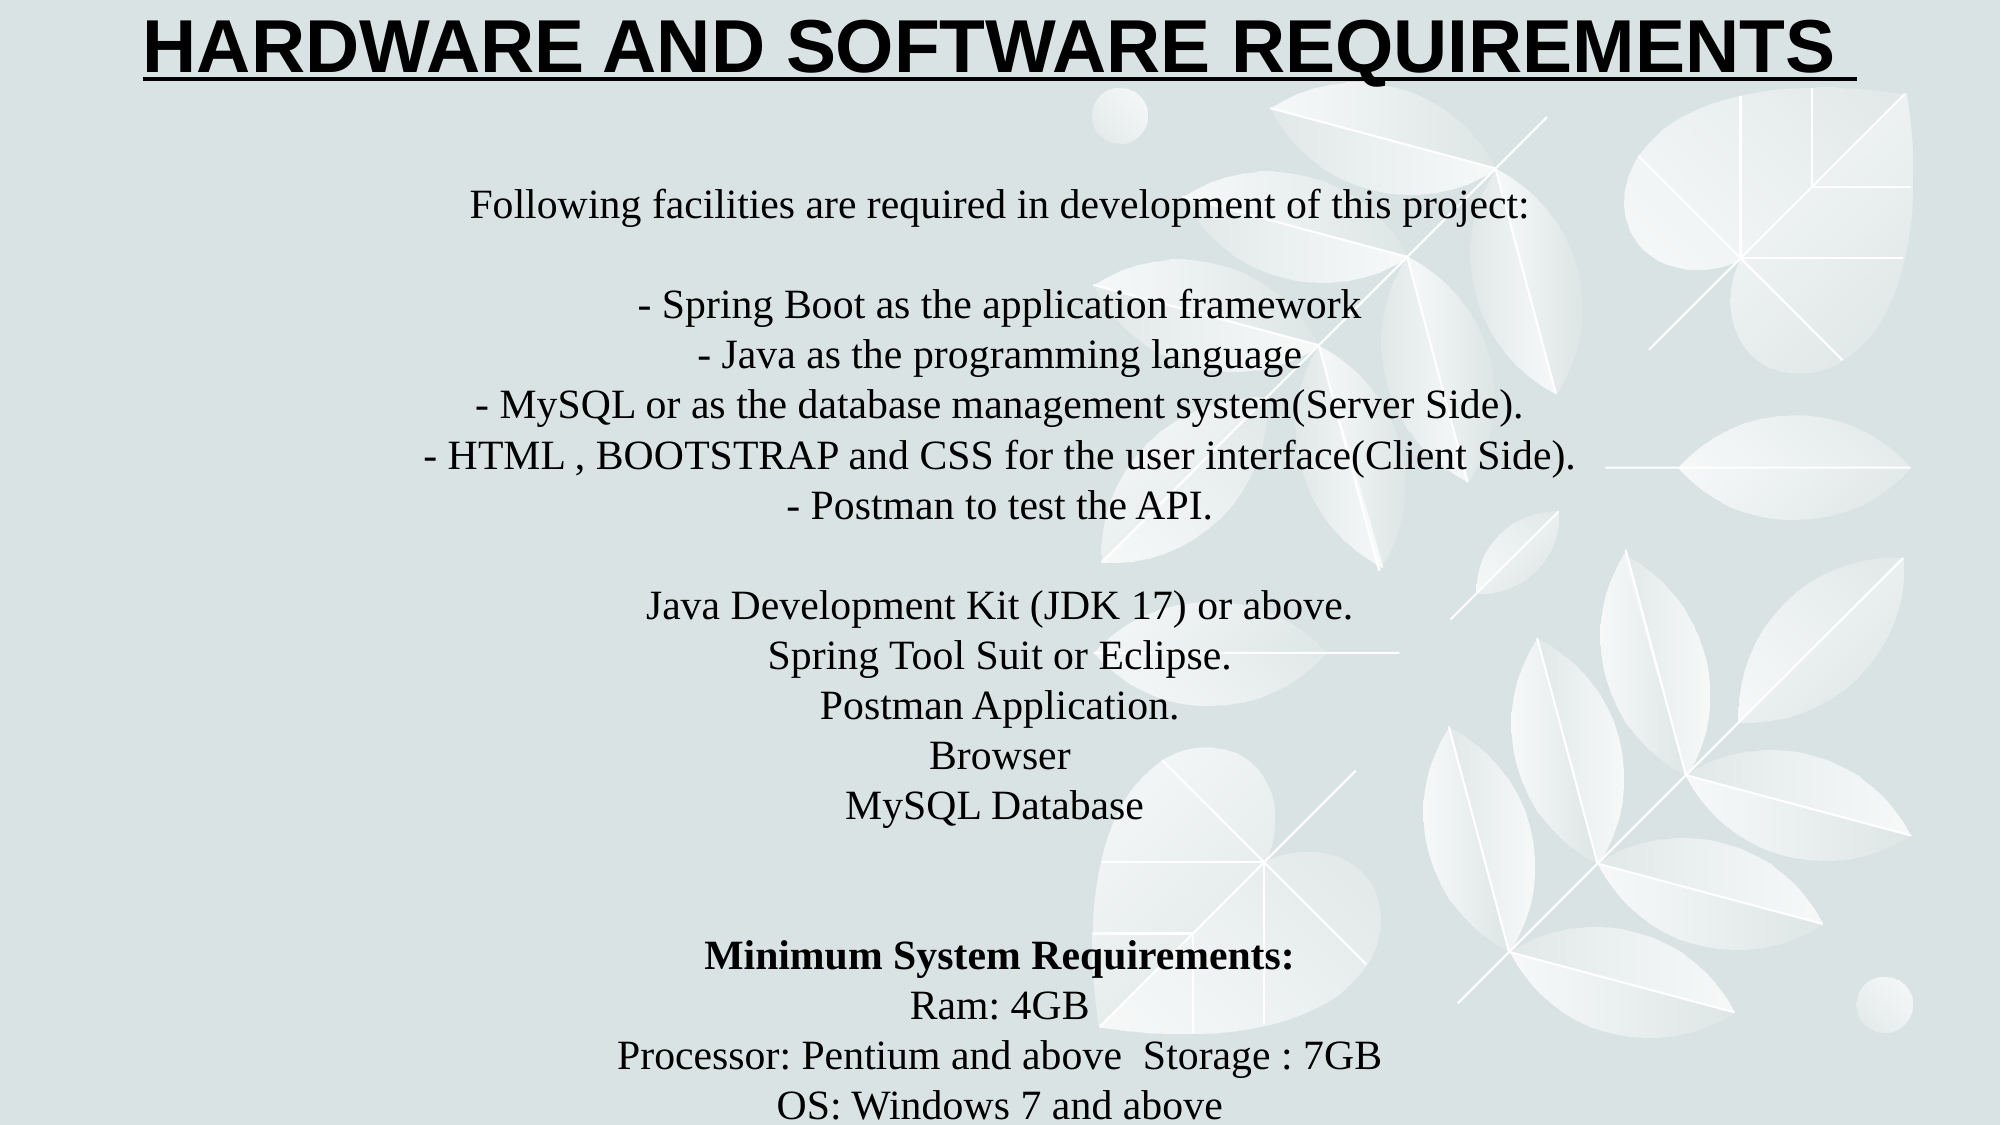

# HARDWARE AND SOFTWARE REQUIREMENTS Following facilities are required in development of this project:   - Spring Boot as the application framework - Java as the programming language - MySQL or as the database management system(Server Side). - HTML , BOOTSTRAP and CSS for the user interface(Client Side). - Postman to test the API.   Java Development Kit (JDK 17) or above. Spring Tool Suit or Eclipse. Postman Application. Browser MySQL Database     Minimum System Requirements: Ram: 4GB Processor: Pentium and above  Storage : 7GB OS: Windows 7 and above
|  |  |  |  |
| --- | --- | --- | --- |
|  |  |  |  |
|  |  |  |  |
|  |  |  |  |
|  |  |  |  |
|  |  |  |  |